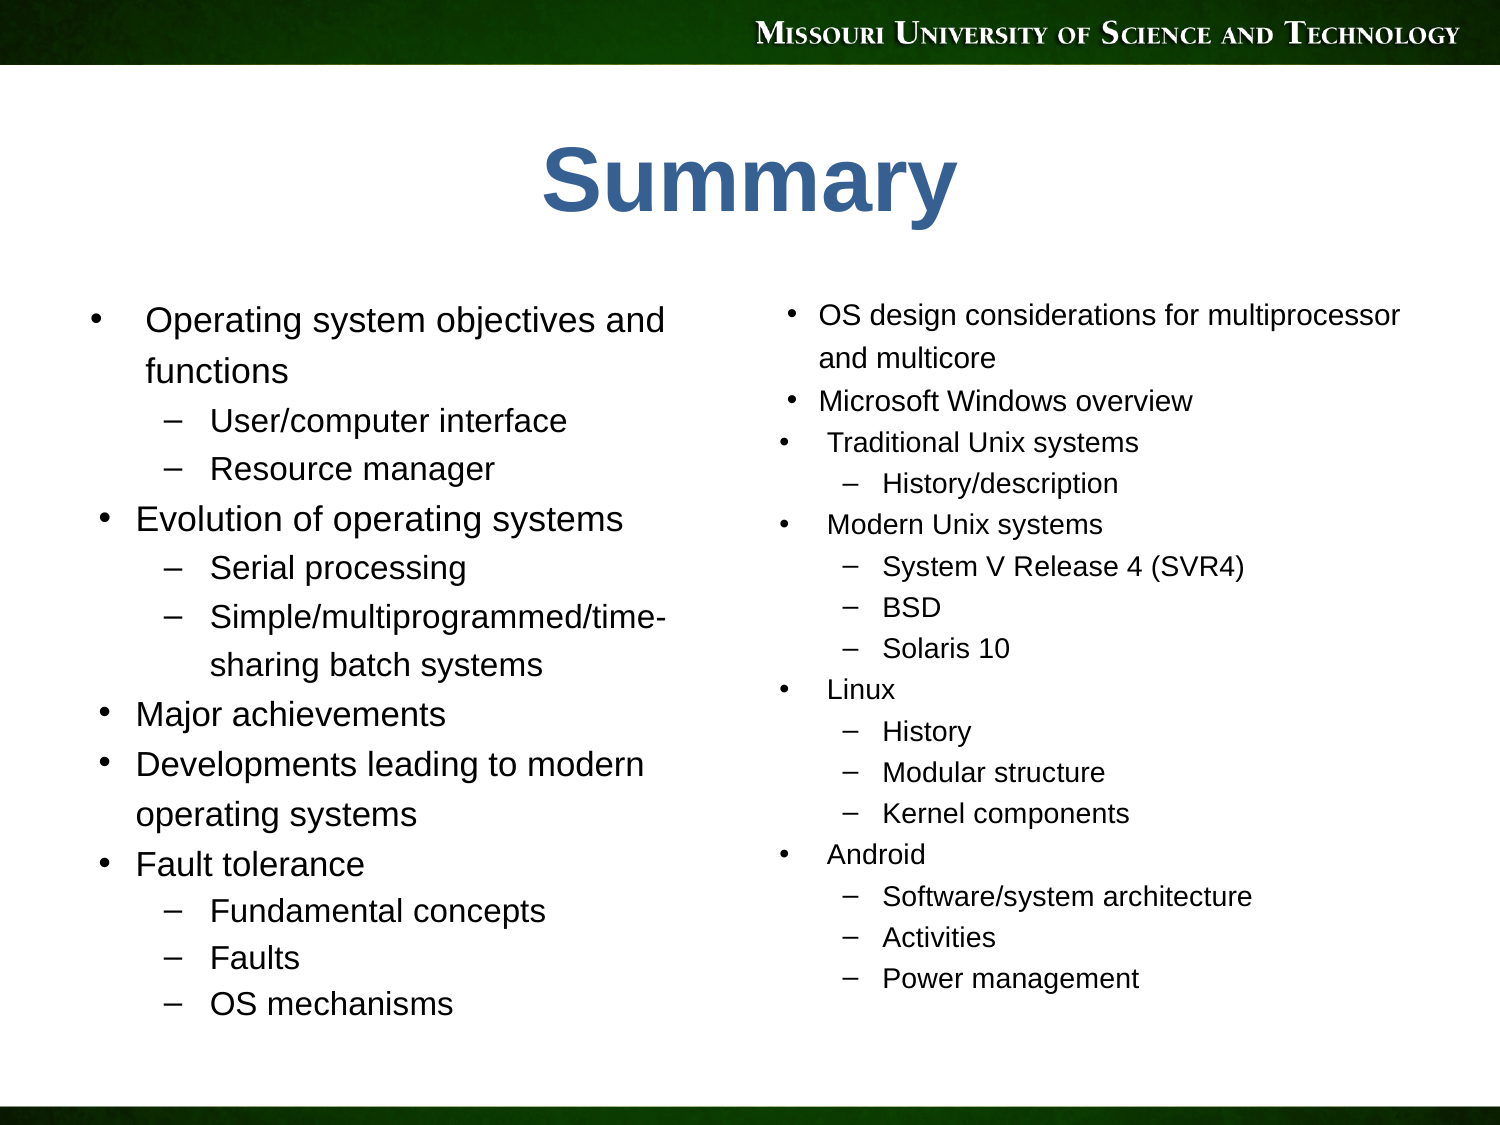

# Summary
Operating system objectives and functions
User/computer interface
Resource manager
Evolution of operating systems
Serial processing
Simple/multiprogrammed/time-sharing batch systems
Major achievements
Developments leading to modern operating systems
Fault tolerance
Fundamental concepts
Faults
OS mechanisms
OS design considerations for multiprocessor and multicore
Microsoft Windows overview
Traditional Unix systems
History/description
Modern Unix systems
System V Release 4 (SVR4)
BSD
Solaris 10
Linux
History
Modular structure
Kernel components
Android
Software/system architecture
Activities
Power management